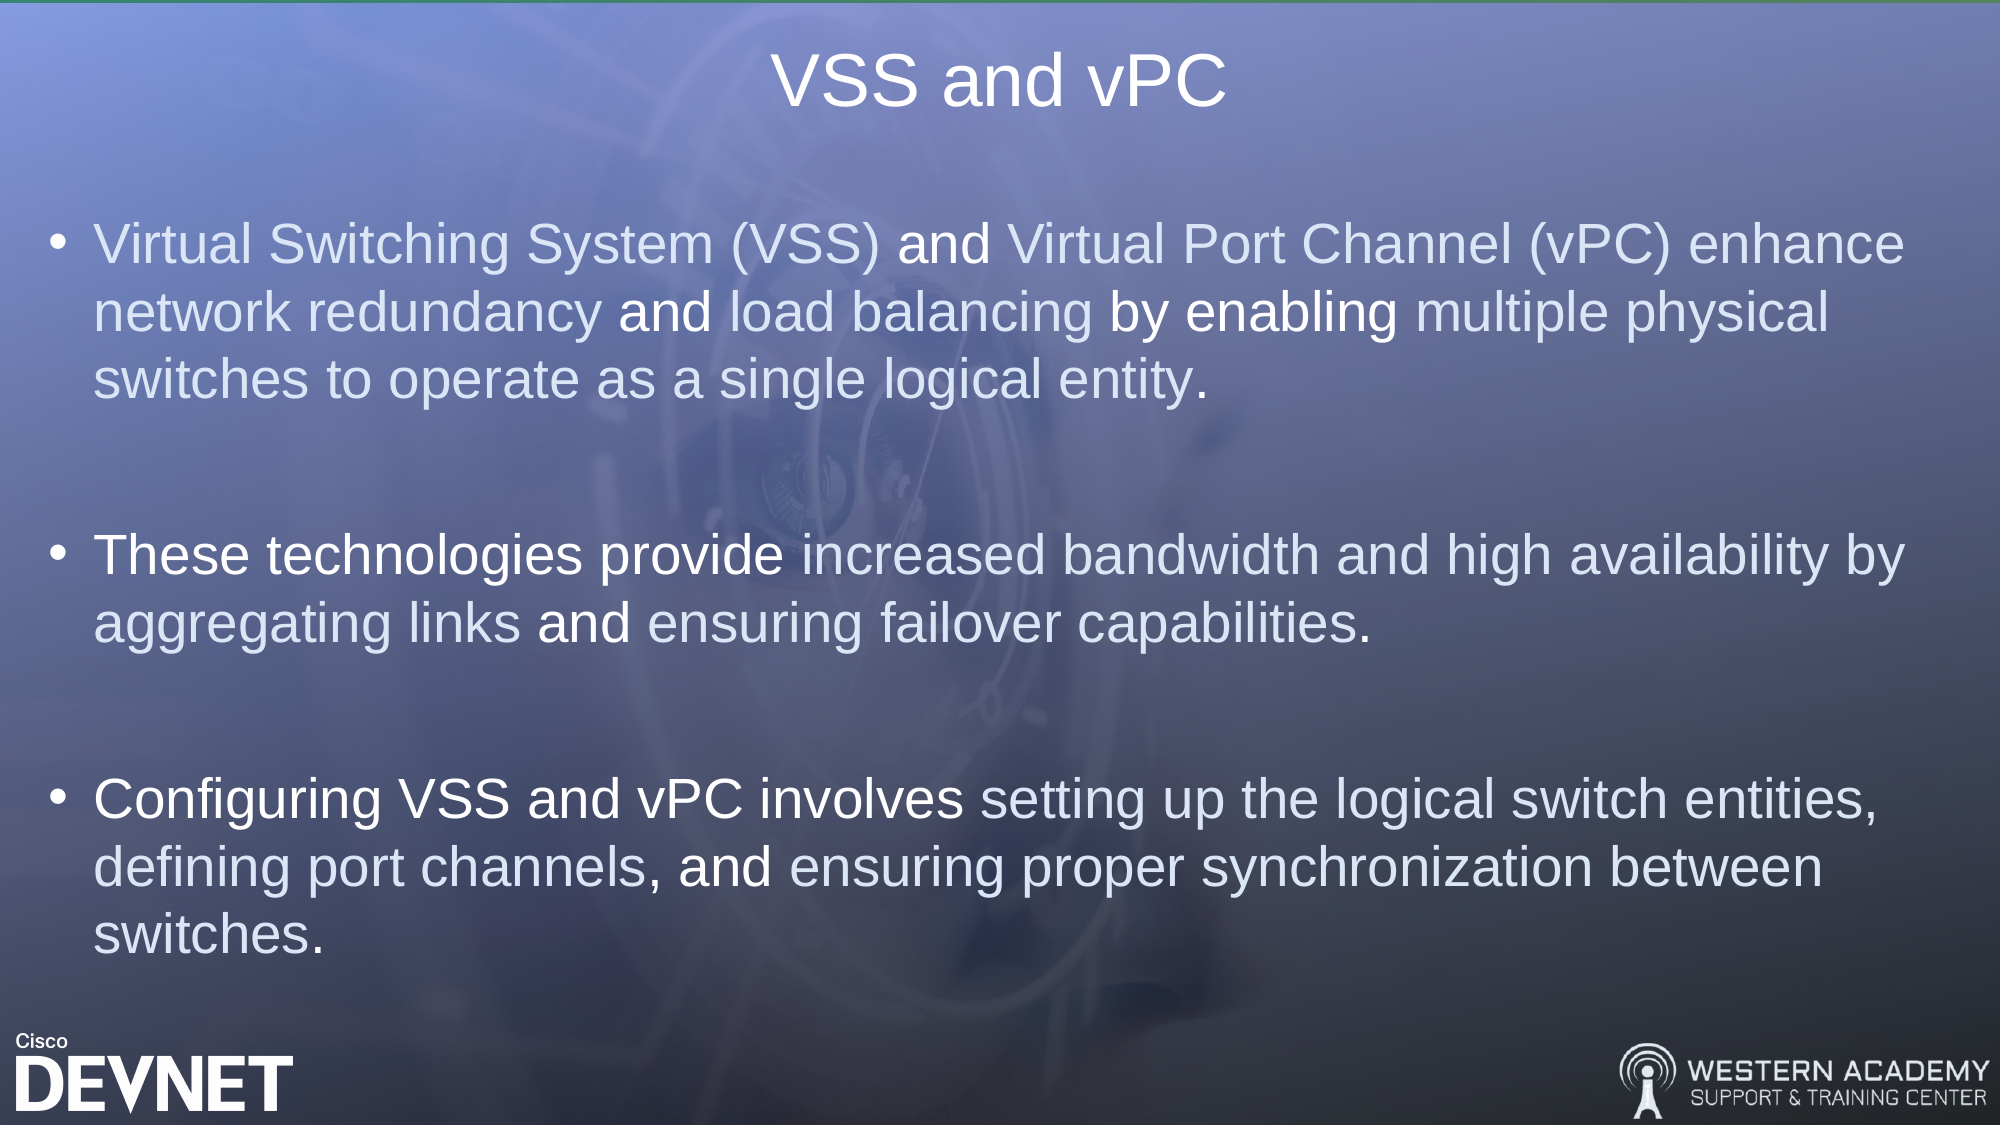

# VSS and vPC
Virtual Switching System (VSS) and Virtual Port Channel (vPC) enhance network redundancy and load balancing by enabling multiple physical switches to operate as a single logical entity.

These technologies provide increased bandwidth and high availability by aggregating links and ensuring failover capabilities.

Configuring VSS and vPC involves setting up the logical switch entities, defining port channels, and ensuring proper synchronization between switches.